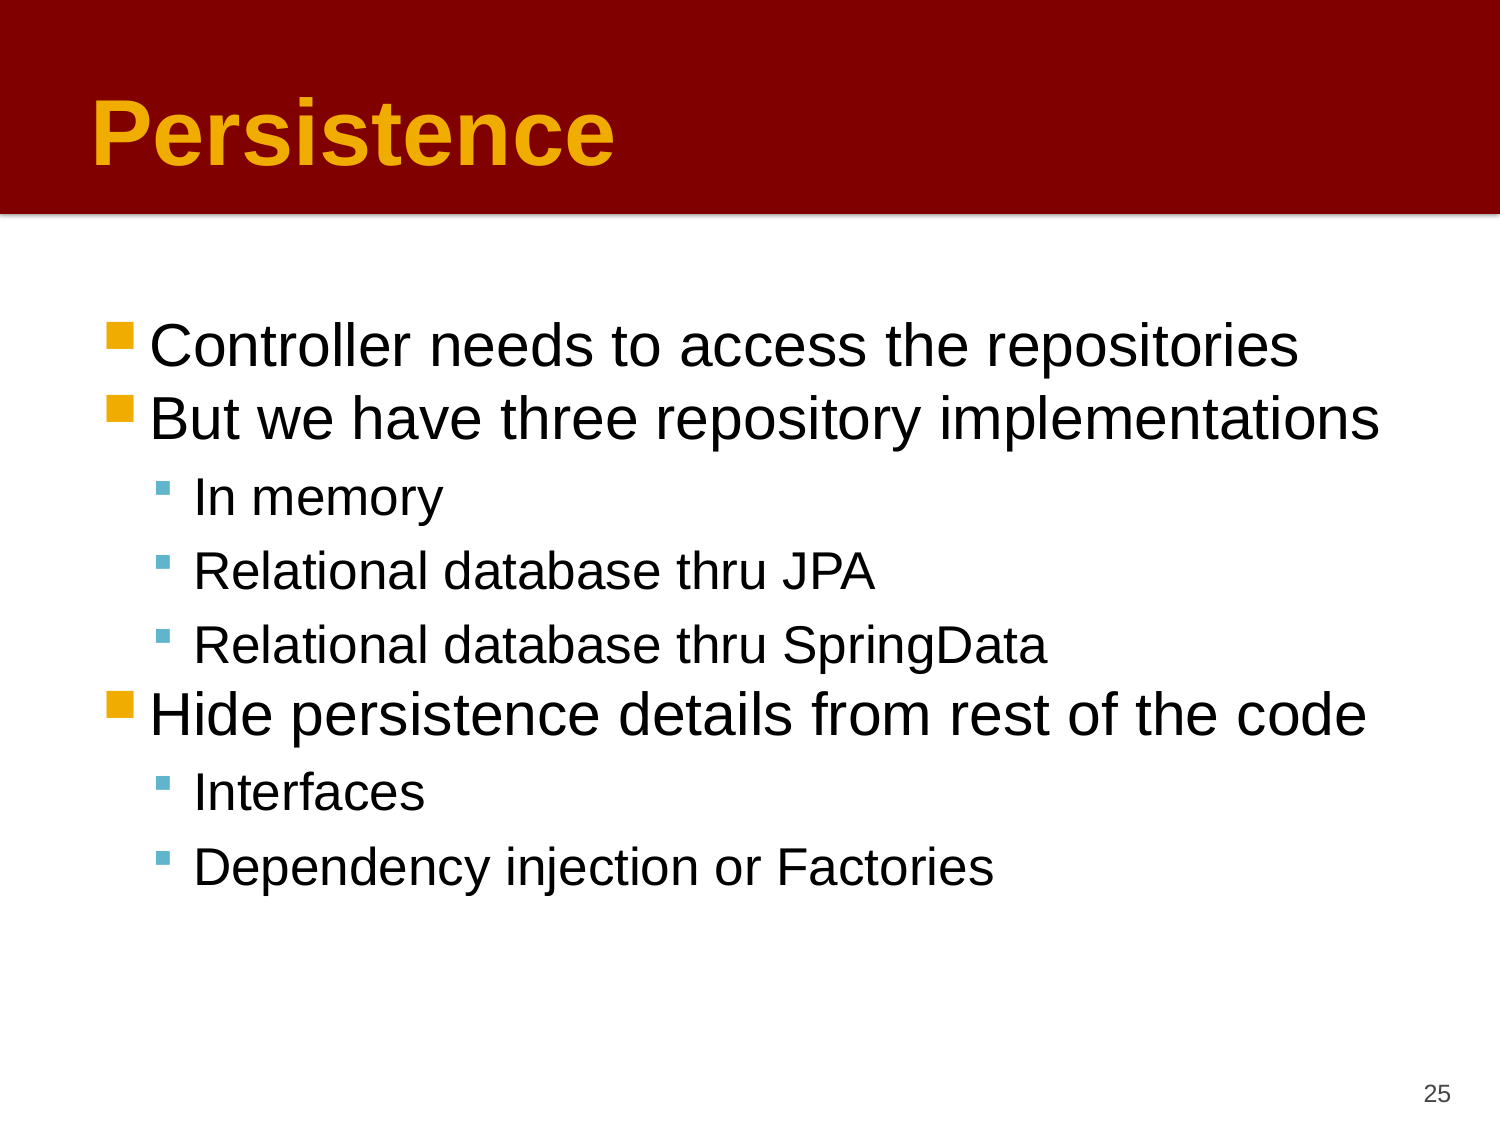

# Persistence
Controller needs to access the repositories
But we have three repository implementations
In memory
Relational database thru JPA
Relational database thru SpringData
Hide persistence details from rest of the code
Interfaces
Dependency injection or Factories
25